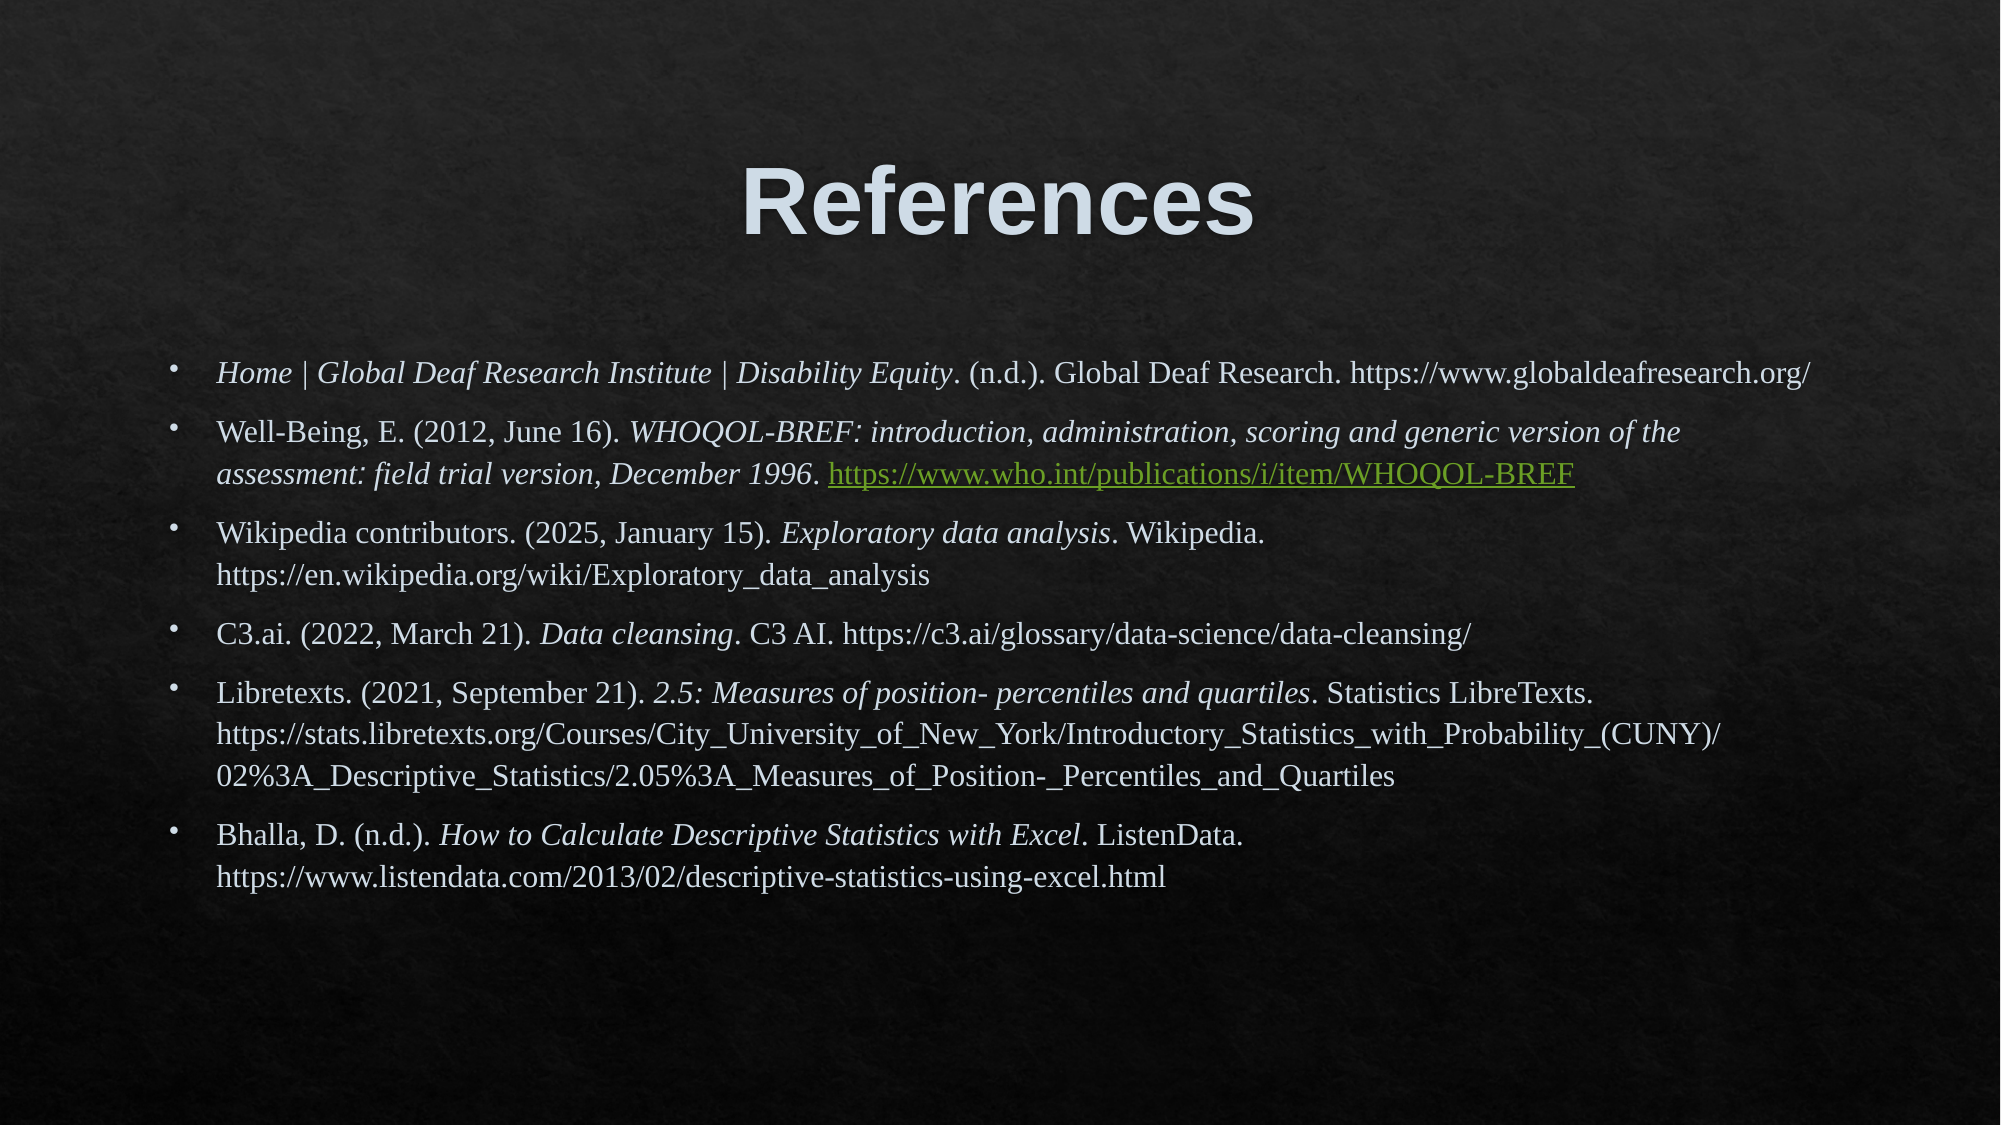

# References
Home | Global Deaf Research Institute | Disability Equity. (n.d.). Global Deaf Research. https://www.globaldeafresearch.org/
Well-Being, E. (2012, June 16). WHOQOL-BREF: introduction, administration, scoring and generic version of the assessment: field trial version, December 1996. https://www.who.int/publications/i/item/WHOQOL-BREF
Wikipedia contributors. (2025, January 15). Exploratory data analysis. Wikipedia. https://en.wikipedia.org/wiki/Exploratory_data_analysis
C3.ai. (2022, March 21). Data cleansing. C3 AI. https://c3.ai/glossary/data-science/data-cleansing/
Libretexts. (2021, September 21). 2.5: Measures of position- percentiles and quartiles. Statistics LibreTexts. https://stats.libretexts.org/Courses/City_University_of_New_York/Introductory_Statistics_with_Probability_(CUNY)/02%3A_Descriptive_Statistics/2.05%3A_Measures_of_Position-_Percentiles_and_Quartiles
Bhalla, D. (n.d.). How to Calculate Descriptive Statistics with Excel. ListenData. https://www.listendata.com/2013/02/descriptive-statistics-using-excel.html